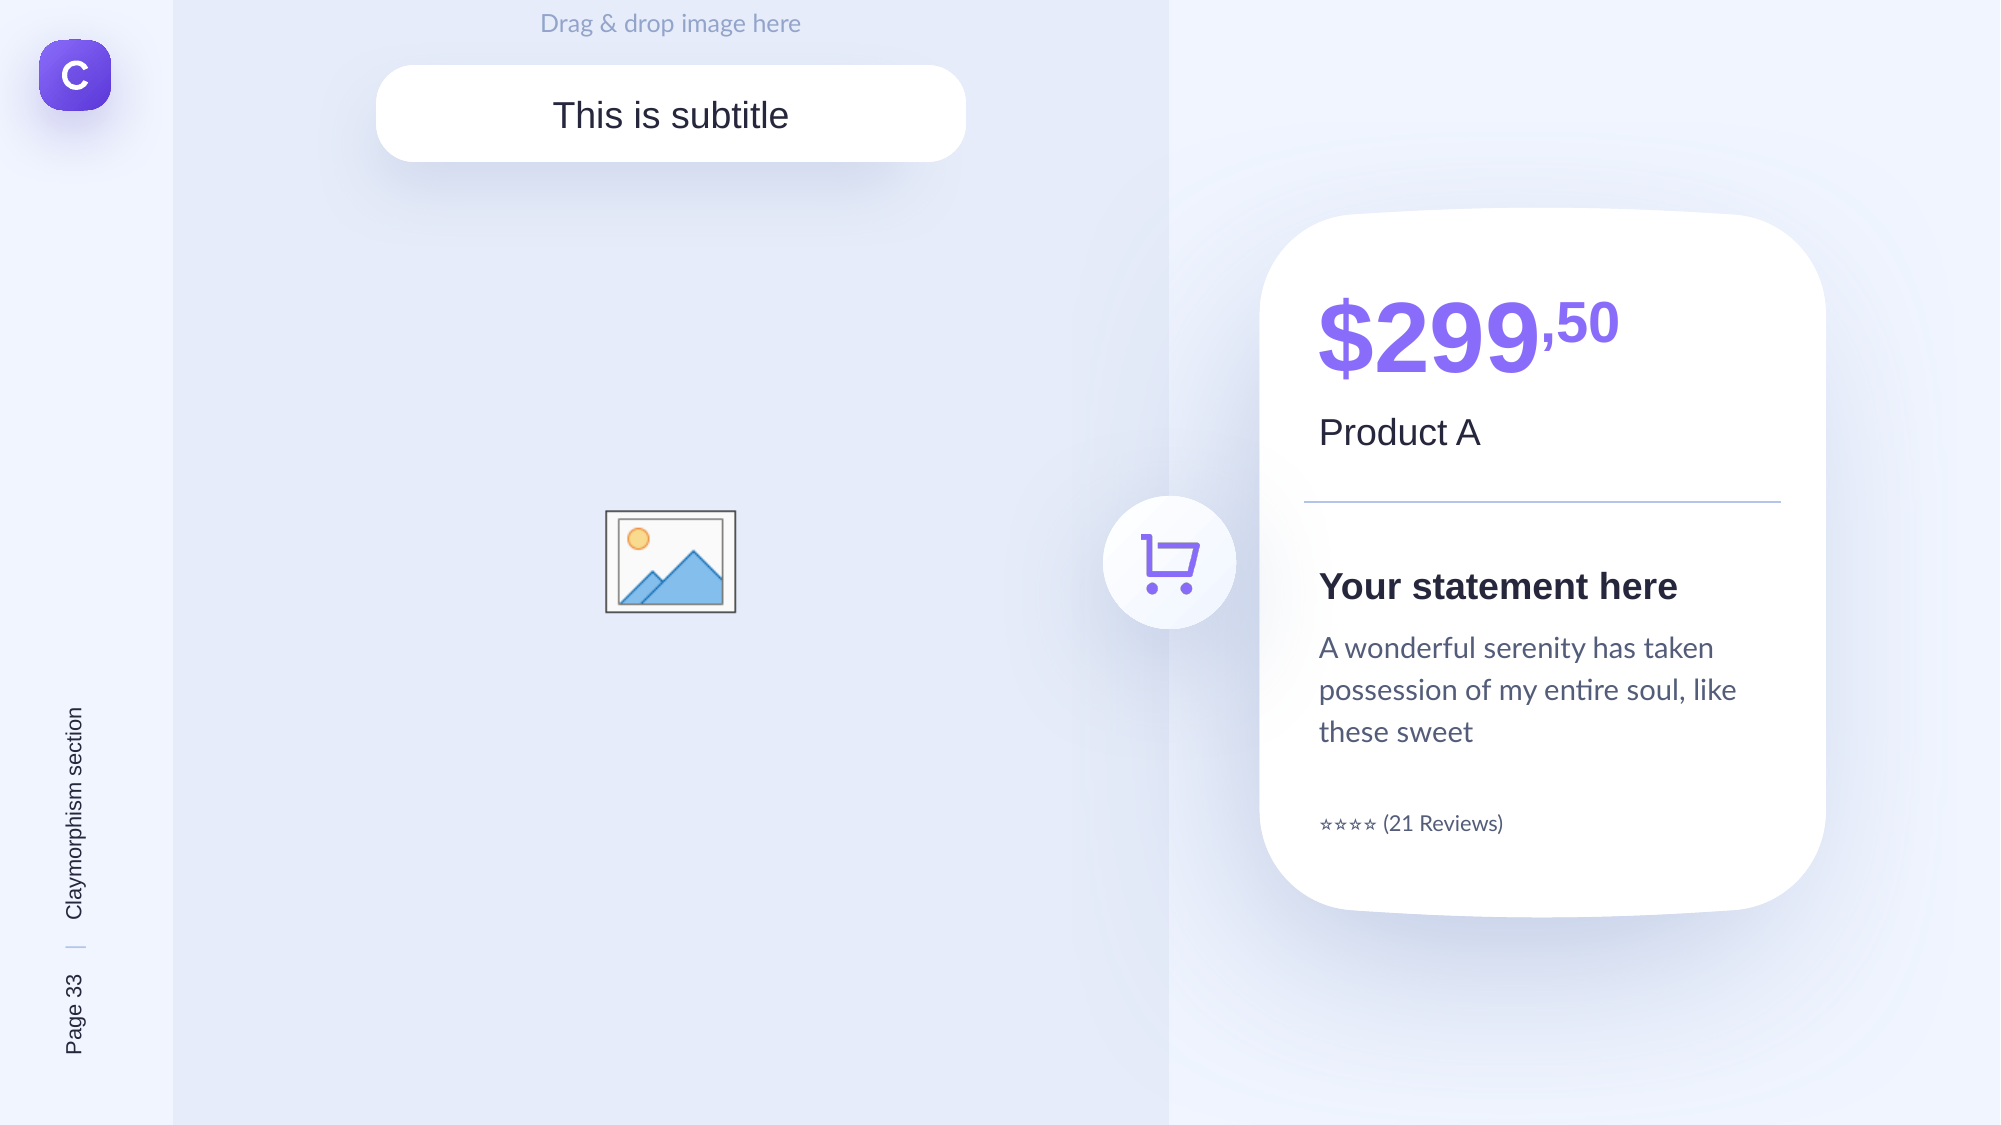

This is subtitle

$299,50
Product A

Your statement here
A wonderful serenity has taken possession of my entire soul, like these sweet
⭐⭐⭐⭐ (21 Reviews)